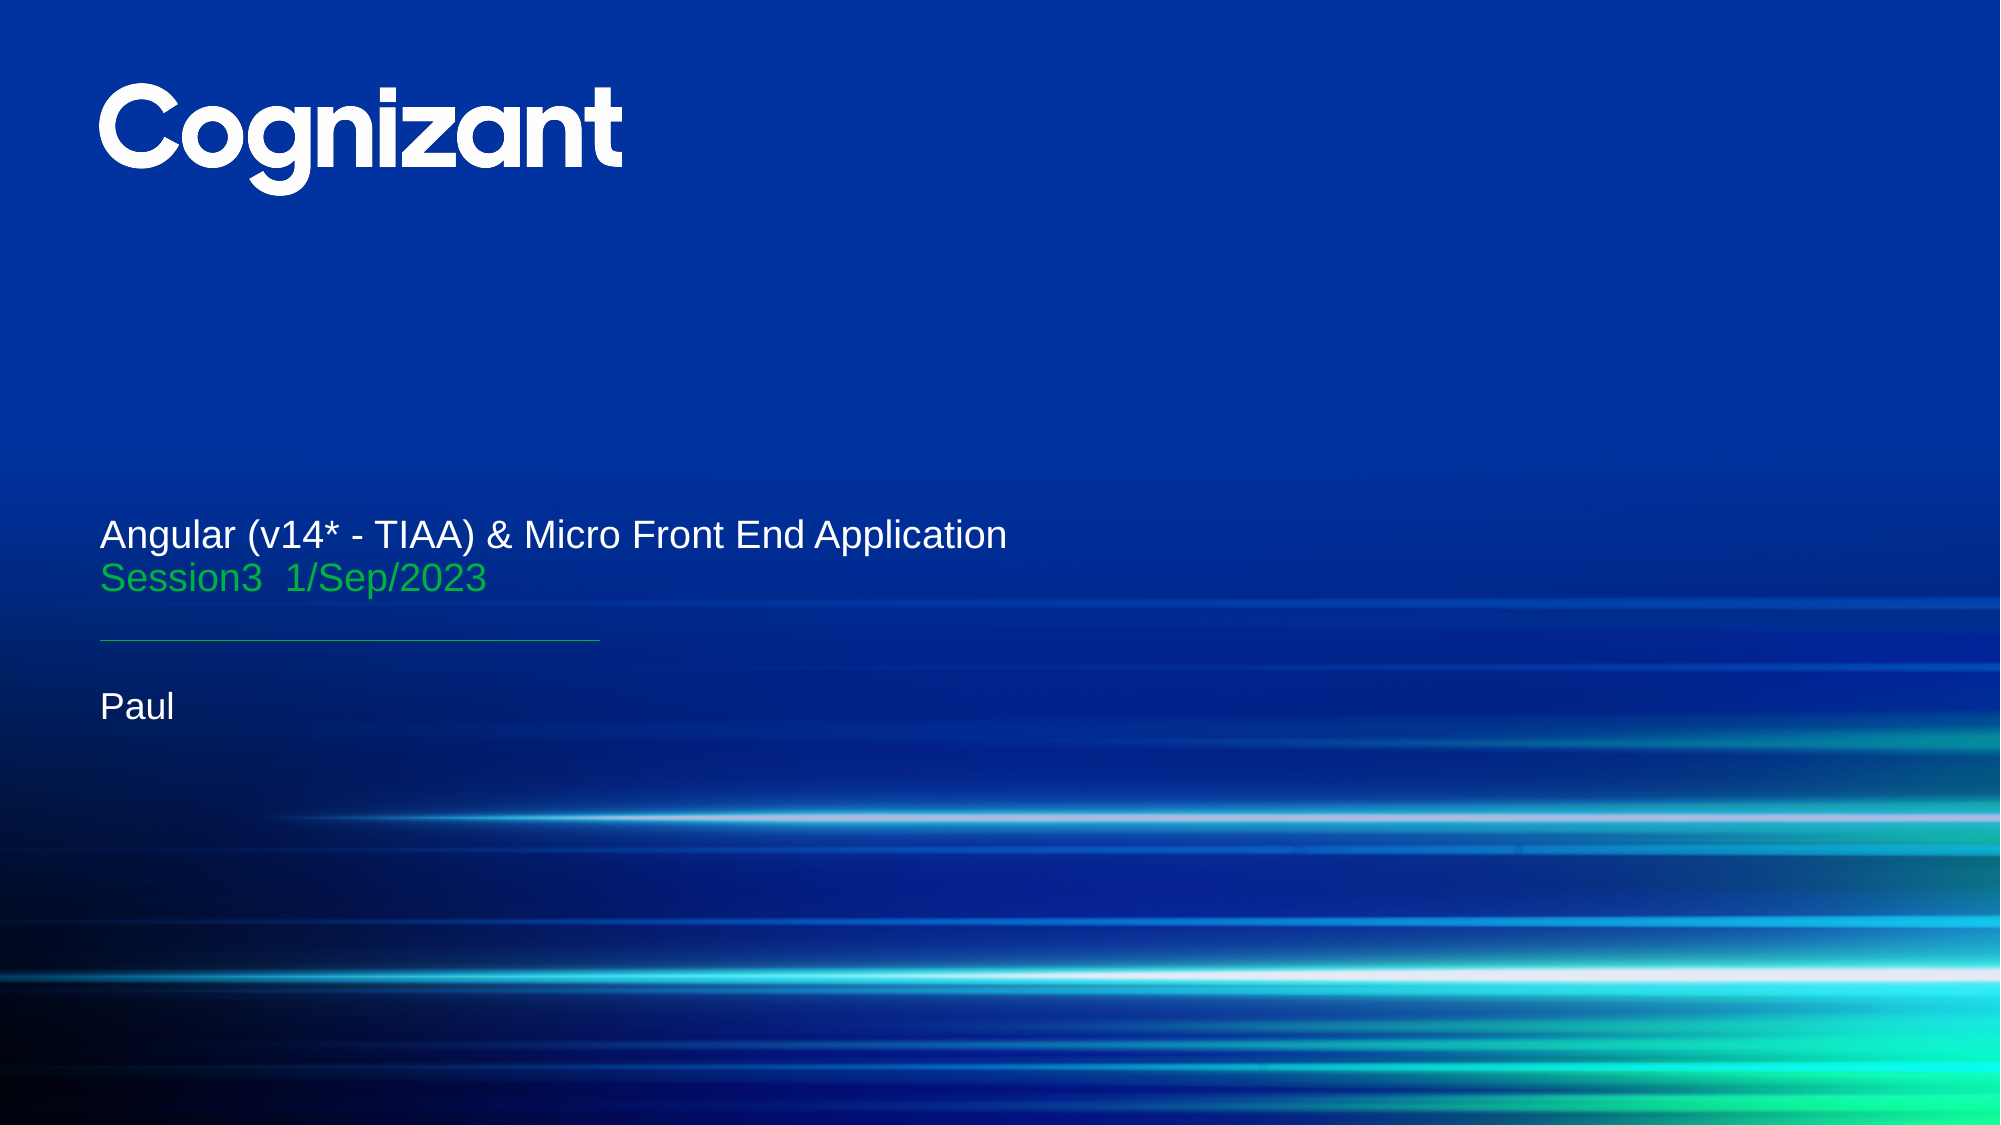

# Angular (v14* - TIAA) & Micro Front End Application Session3  1/Sep/2023
Paul